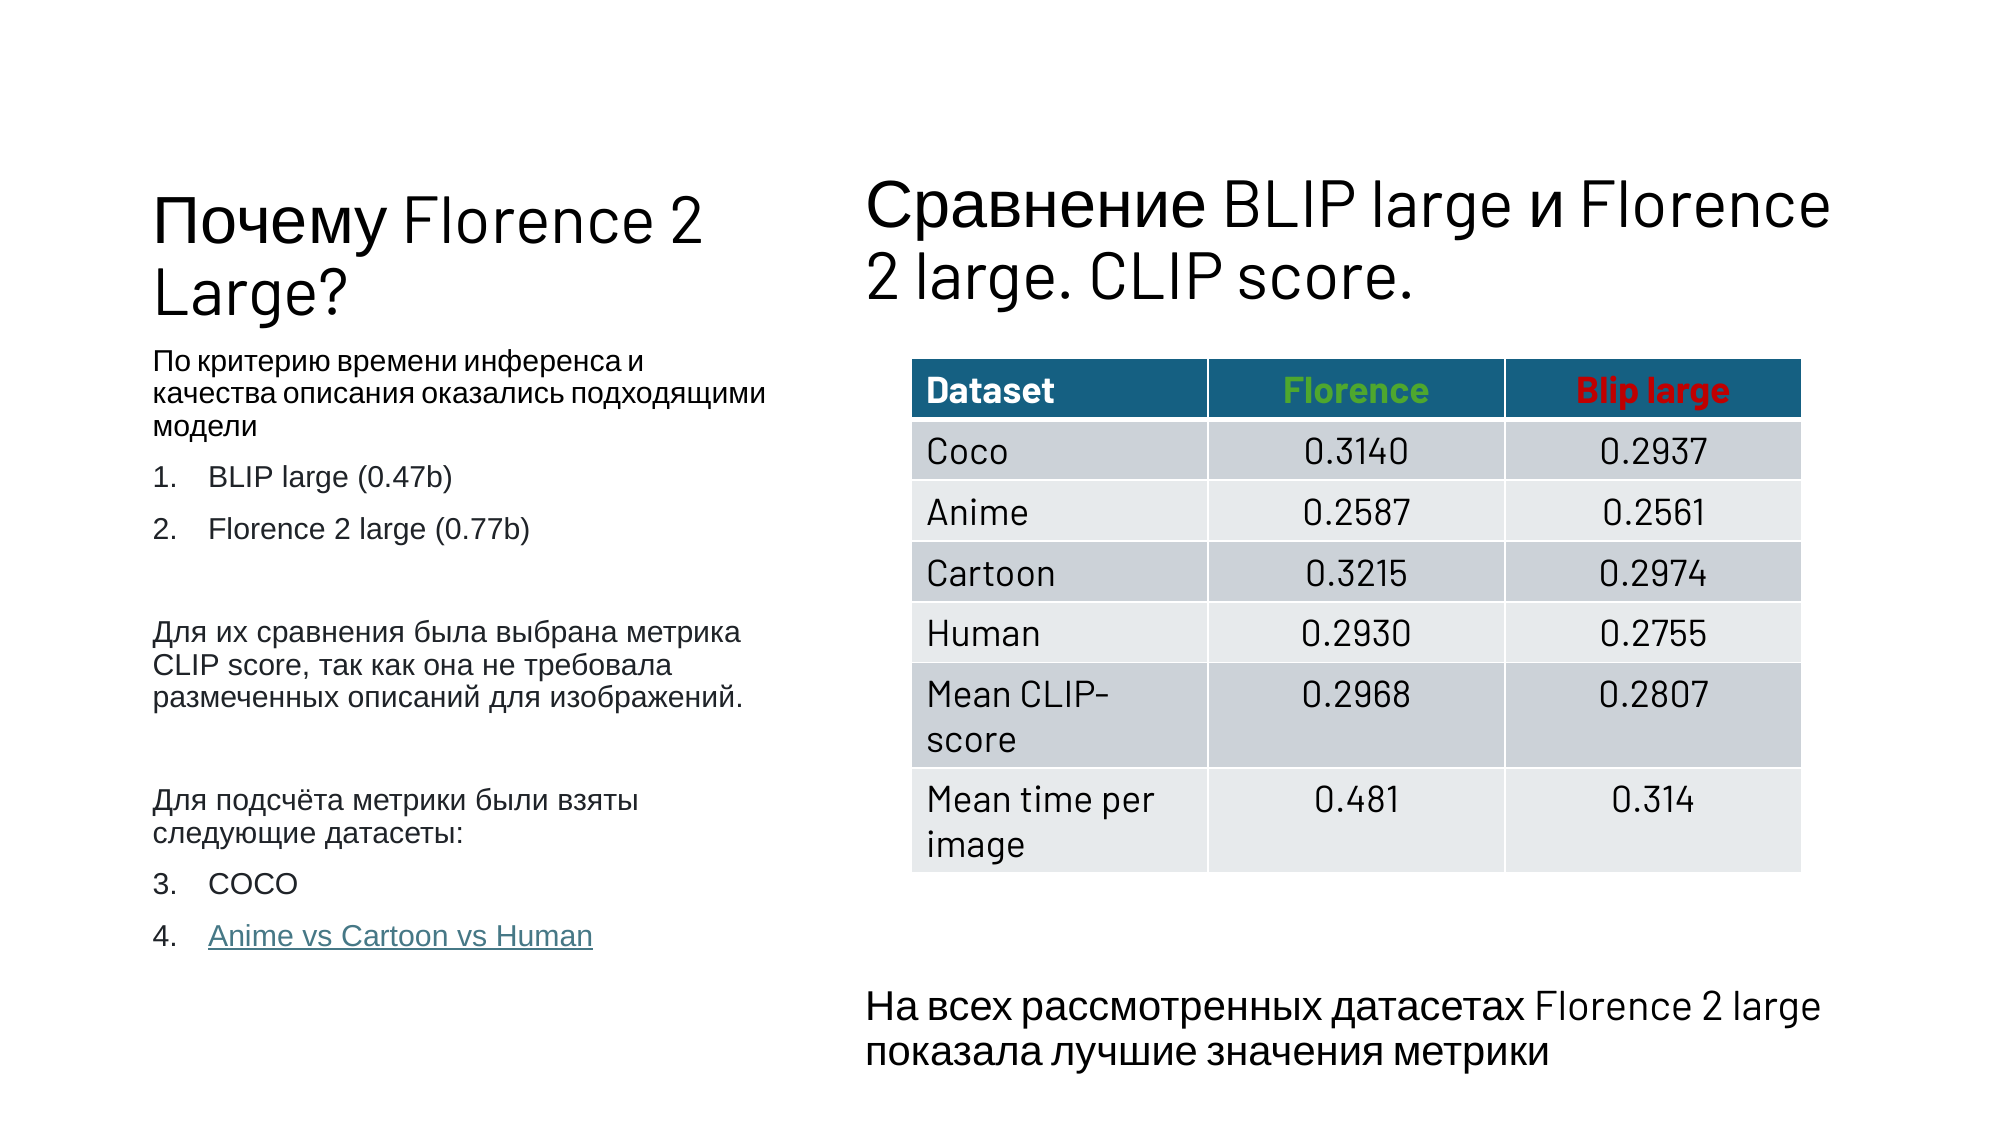

# Почему Florence 2 Large?
Сравнение BLIP large и Florence 2 large. CLIP score.

На всех рассмотренных датасетах Florence 2 large показала лучшие значения метрики
По критерию времени инференса и качества описания оказались подходящими модели
BLIP large (0.47b)
Florence 2 large (0.77b)

Для их сравнения была выбрана метрика CLIP score, так как она не требовала размеченных описаний для изображений.

Для подсчёта метрики были взяты следующие датасеты:
COCO
Anime vs Cartoon vs Human
| Dataset | Florence | Blip large |
| --- | --- | --- |
| Coco | 0.3140 | 0.2937 |
| Anime | 0.2587 | 0.2561 |
| Cartoon | 0.3215 | 0.2974 |
| Human | 0.2930 | 0.2755 |
| Mean CLIP-score | 0.2968 | 0.2807 |
| Mean time per image | 0.481 | 0.314 |